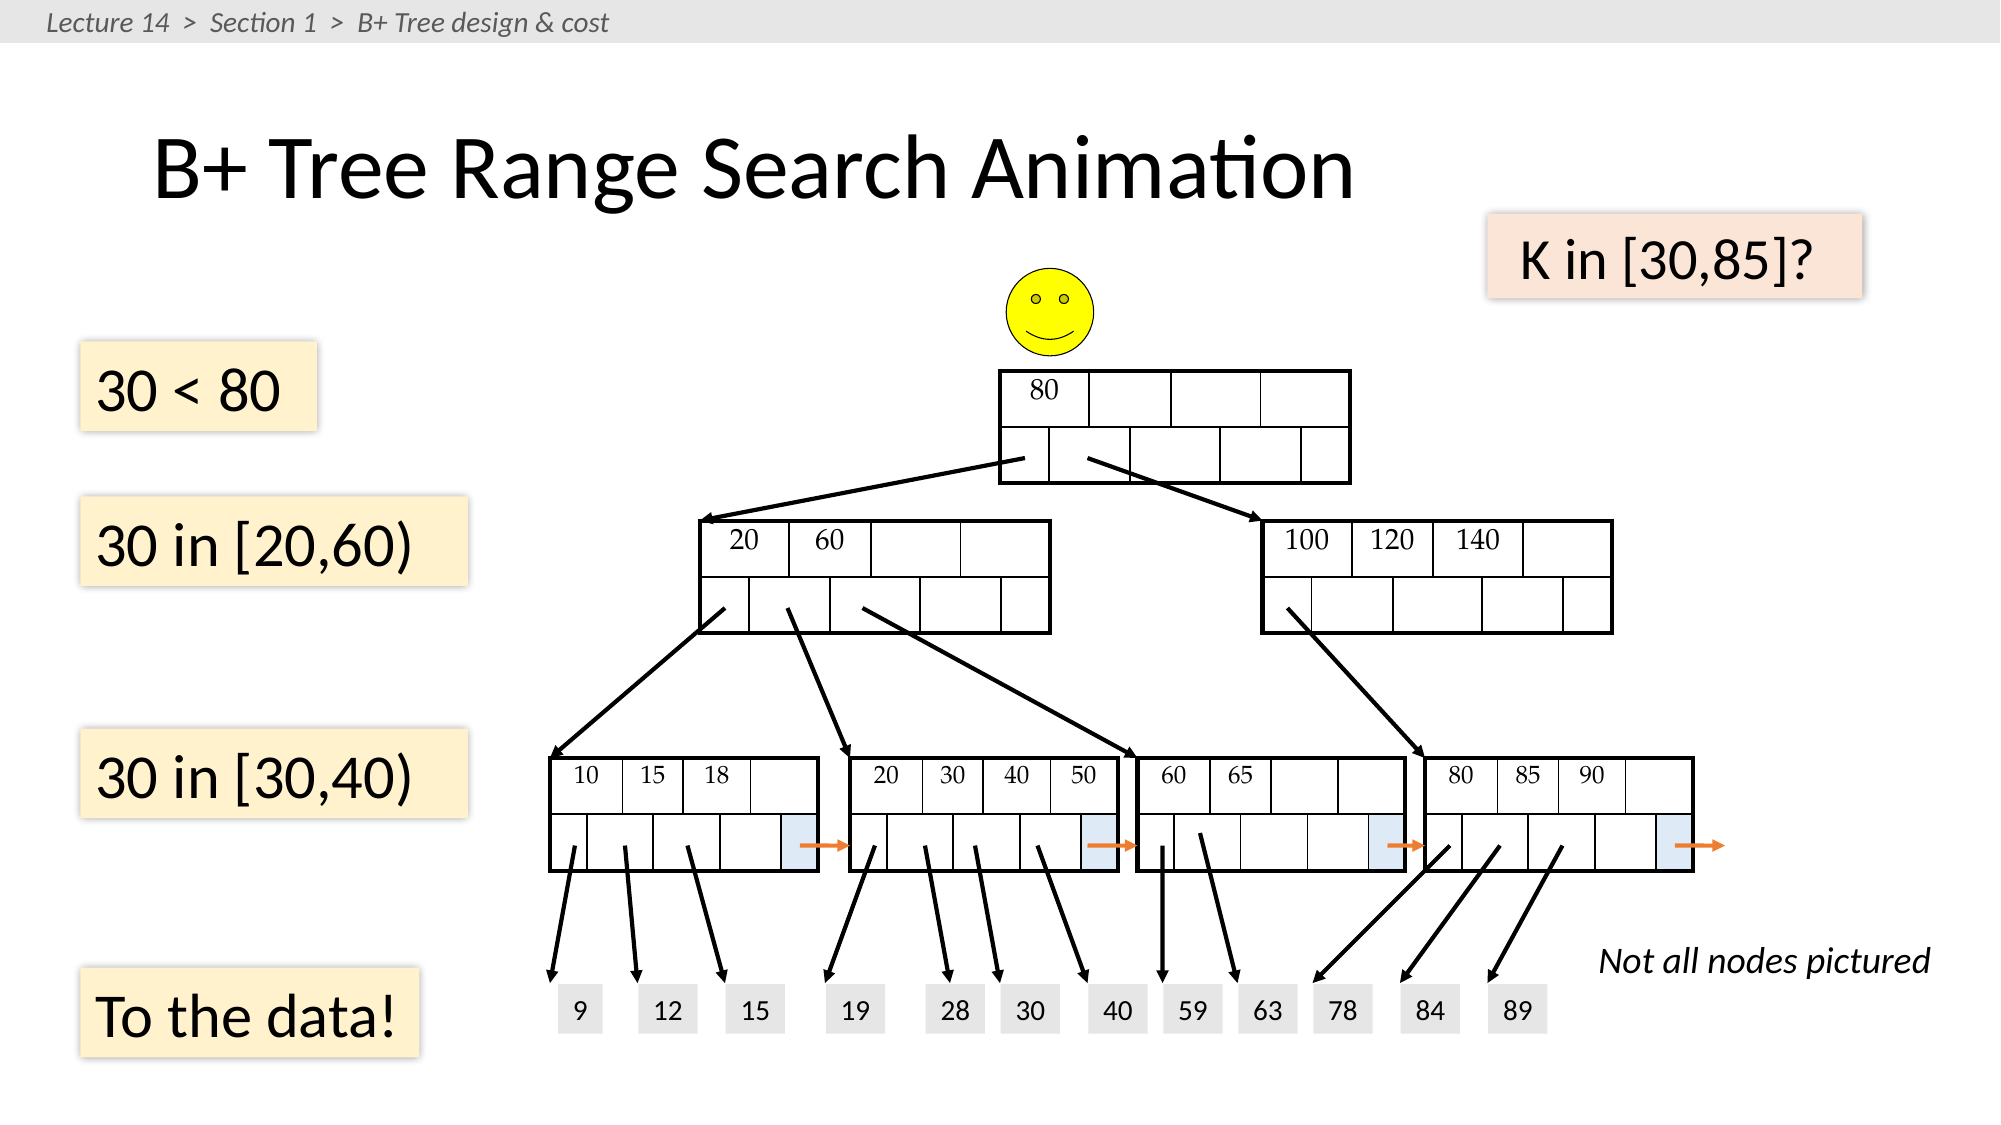

Lecture 14  >  Section 1  >  B+ Tree design & cost
# B+ Tree Range Search Animation
K in [30,85]?

30 < 80
| 80 |  |  |  |  |  |  |  |
| --- | --- | --- | --- | --- | --- | --- | --- |
|  |  |  |  |  |  |  |  |

30 in [20,60)
| 20 |  | 60 |  |  |  |  |  |
| --- | --- | --- | --- | --- | --- | --- | --- |
|  |  |  |  |  |  |  |  |
| 100 |  | 120 |  | 140 |  |  |  |
| --- | --- | --- | --- | --- | --- | --- | --- |
|  |  |  |  |  |  |  |  |

30 in [30,40)
| 10 |  | 15 |  | 18 |  |  |  |
| --- | --- | --- | --- | --- | --- | --- | --- |
|  |  |  |  |  |  |  |  |
| 20 |  | 30 |  | 40 |  | 50 |  |
| --- | --- | --- | --- | --- | --- | --- | --- |
|  |  |  |  |  |  |  |  |
| 60 |  | 65 |  |  |  |  |  |
| --- | --- | --- | --- | --- | --- | --- | --- |
|  |  |  |  |  |  |  |  |
| 80 |  | 85 |  | 90 |  |  |  |
| --- | --- | --- | --- | --- | --- | --- | --- |
|  |  |  |  |  |  |  |  |

Not all nodes pictured
To the data!
9
12
15
19
28
30
40
59
63
78
84
89